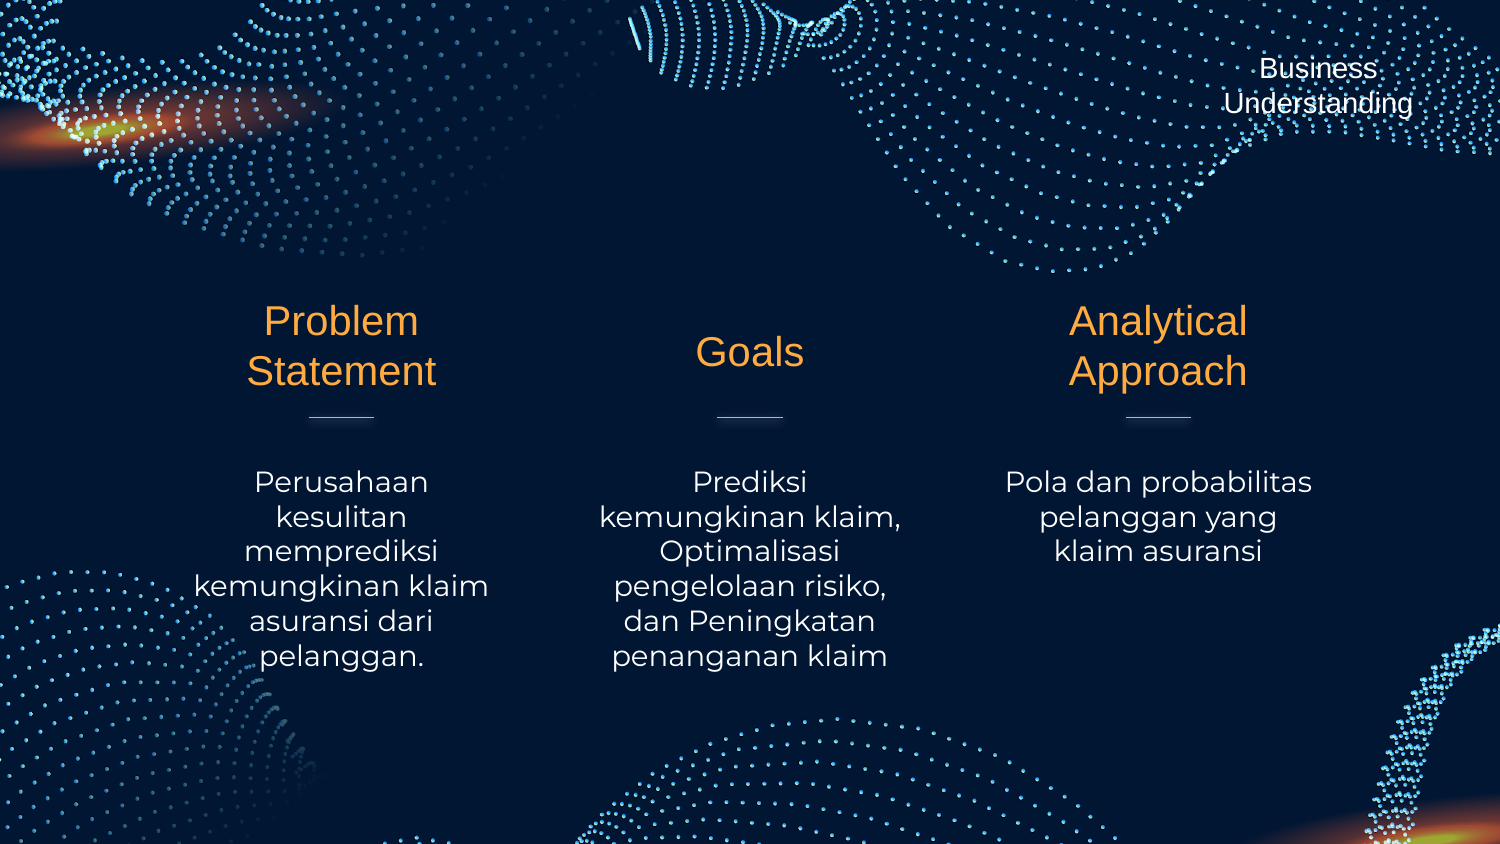

# Business Understanding
Problem Statement
Goals
Analytical Approach
Perusahaan kesulitan memprediksi kemungkinan klaim asuransi dari pelanggan.
Prediksi kemungkinan klaim, Optimalisasi pengelolaan risiko, dan Peningkatan penanganan klaim
Pola dan probabilitas pelanggan yang klaim asuransi